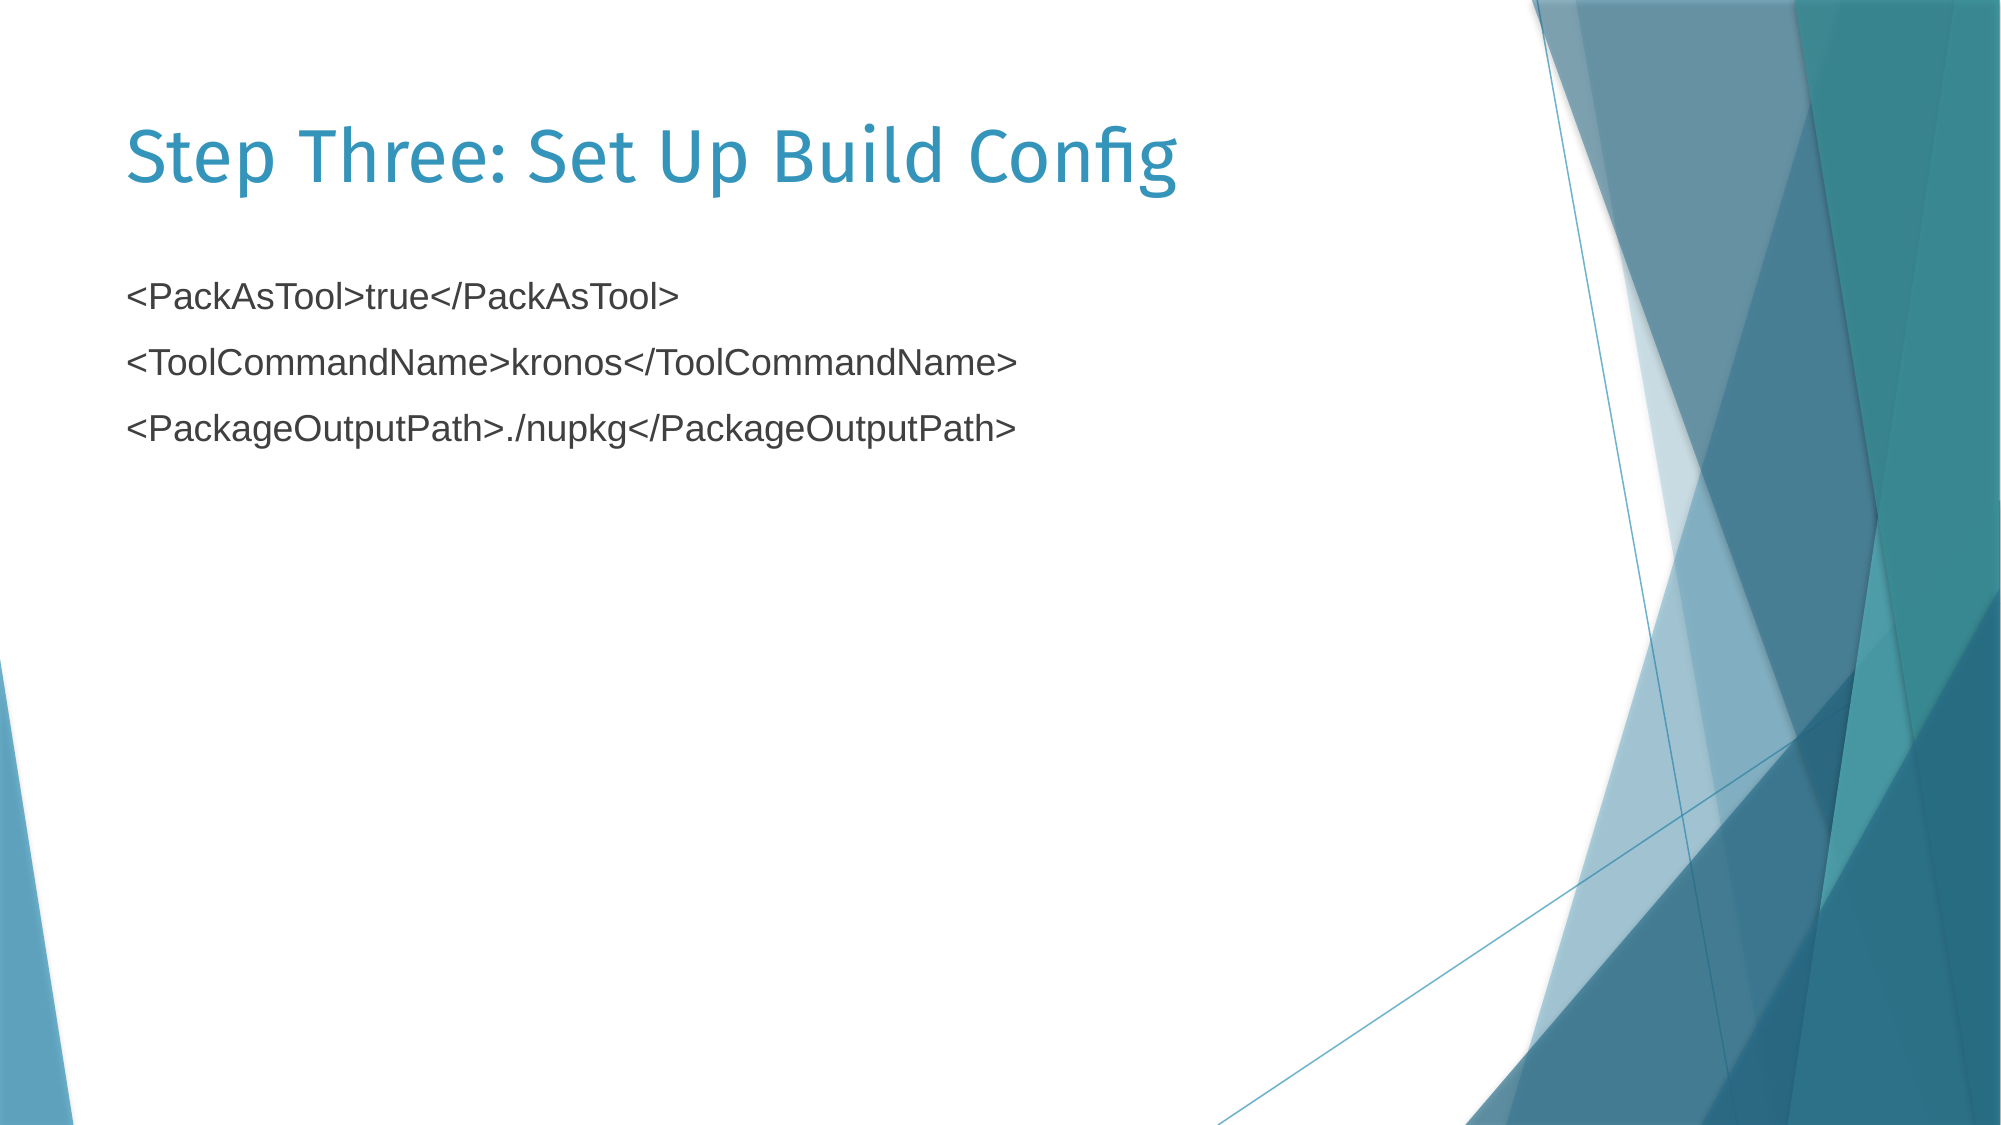

# Step Three: Set Up Build Config
<PackAsTool>true</PackAsTool>
<ToolCommandName>kronos</ToolCommandName>
<PackageOutputPath>./nupkg</PackageOutputPath>